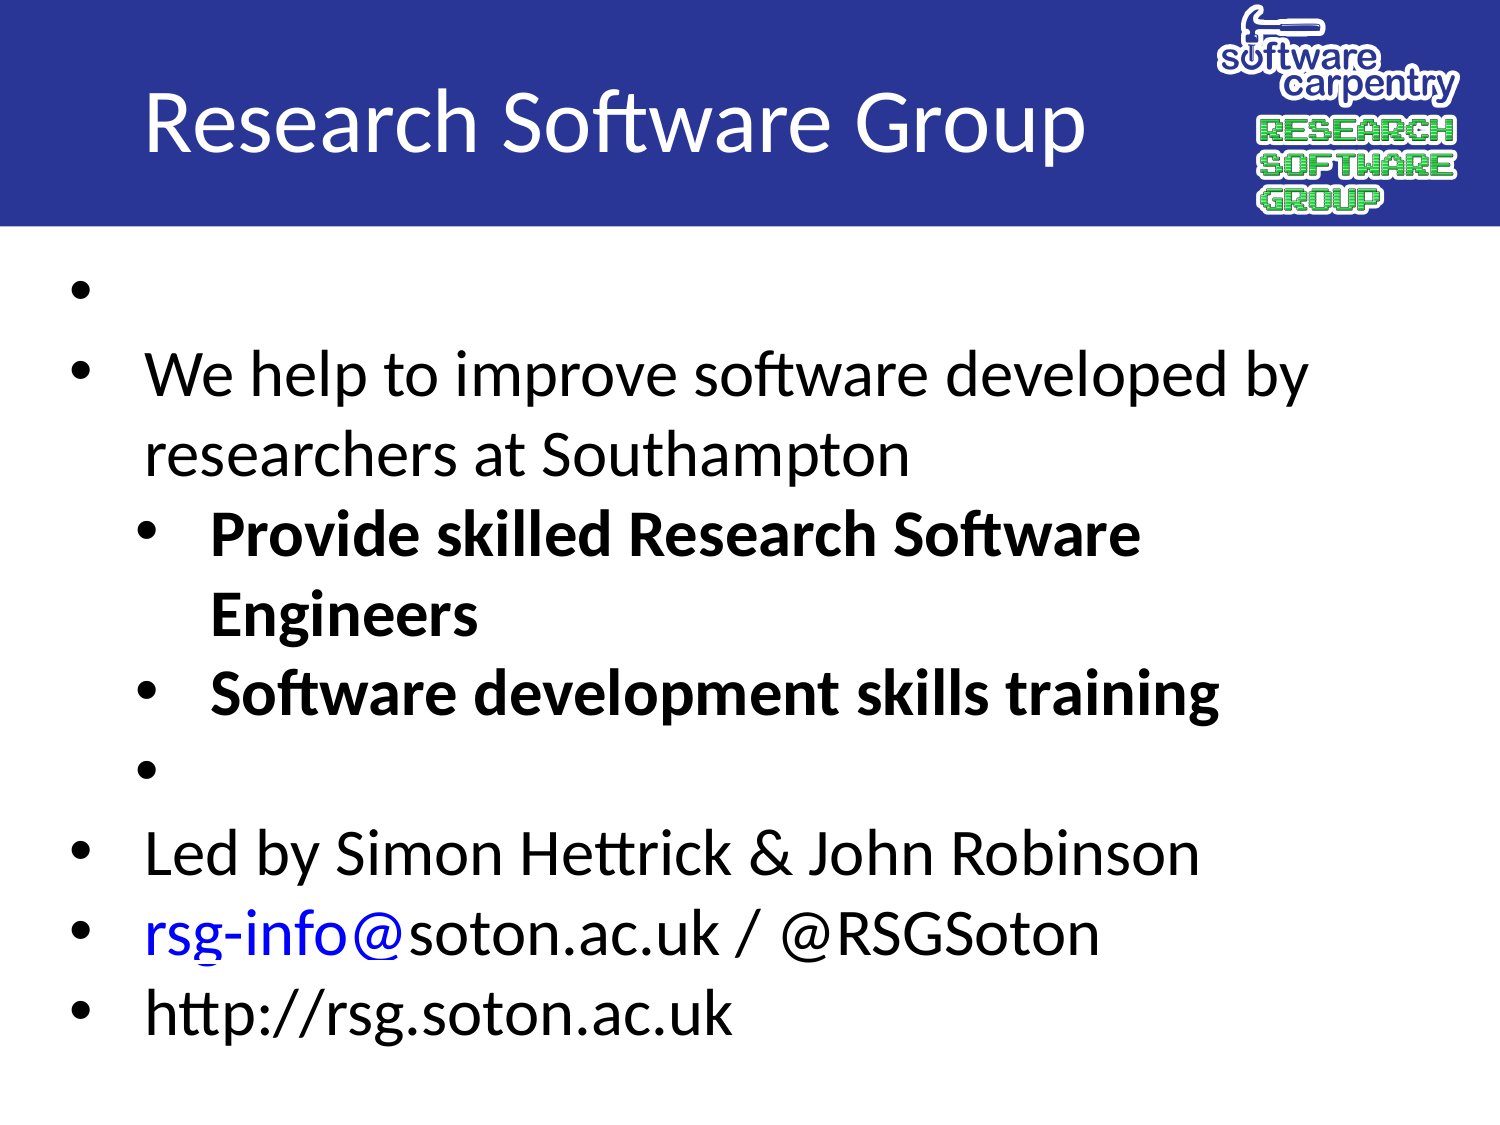

Research Software Group

We help to improve software developed by researchers at Southampton
Provide skilled Research Software Engineers
Software development skills training

Led by Simon Hettrick & John Robinson
rsg-info@soton.ac.uk / @RSGSoton
http://rsg.soton.ac.uk